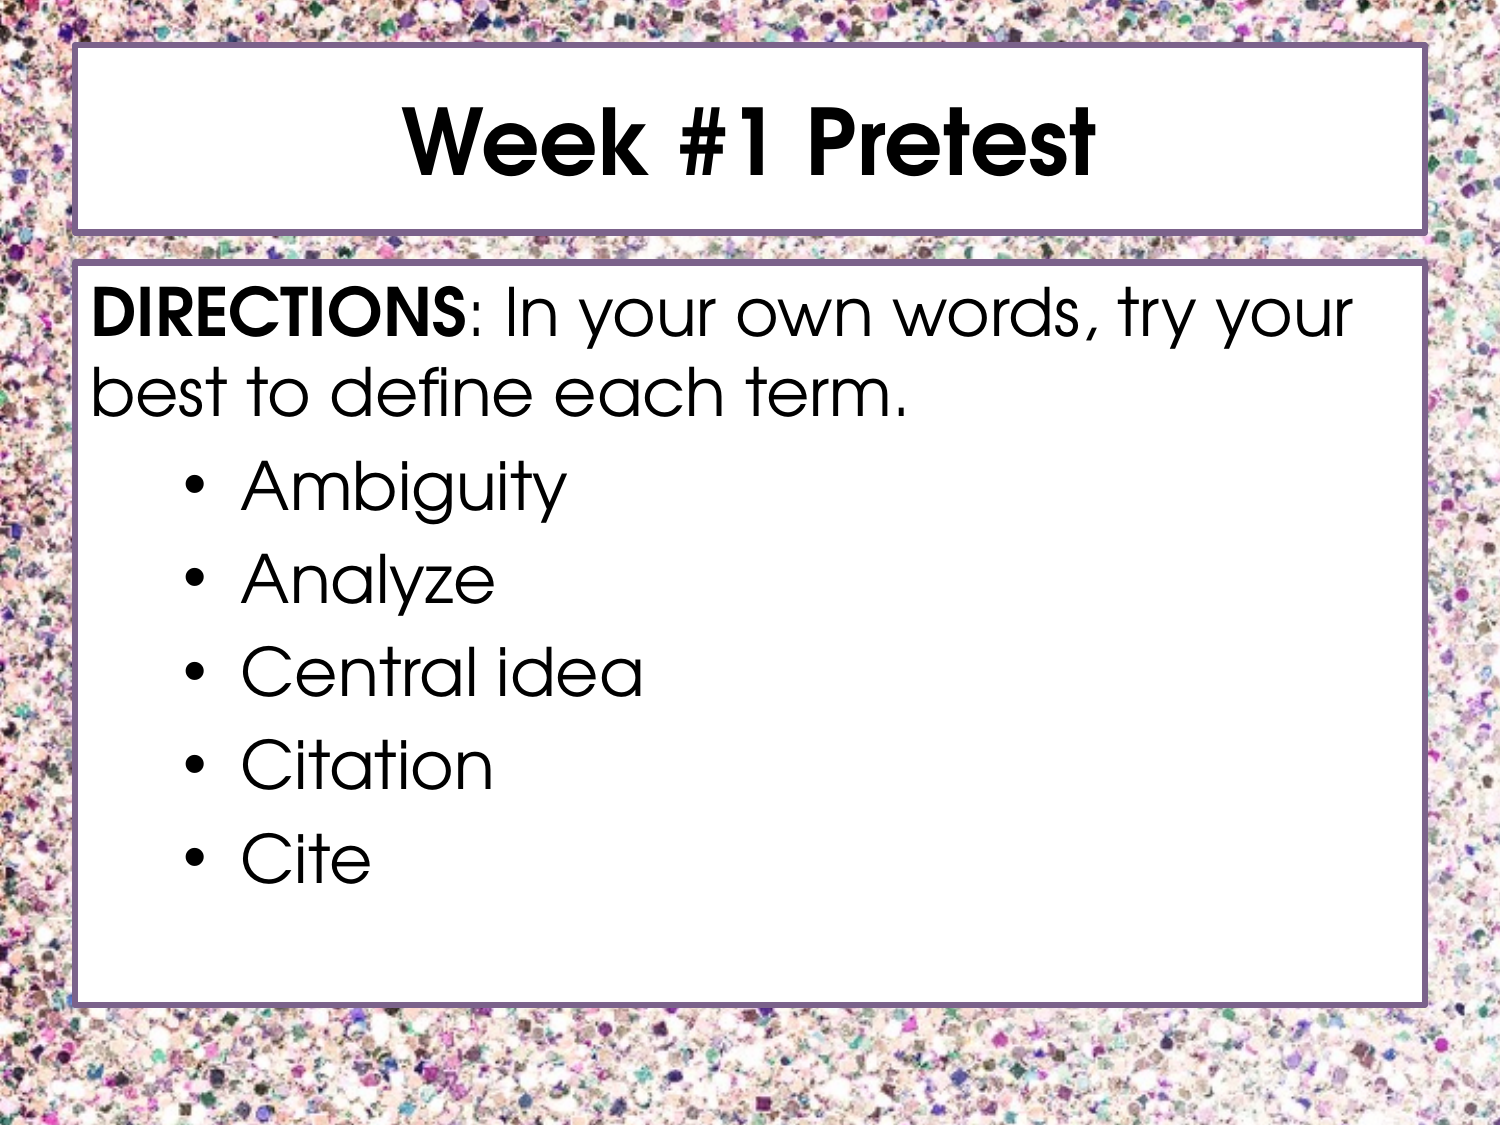

# Week #1 Pretest
DIRECTIONS: In your own words, try your best to define each term.
Ambiguity
Analyze
Central idea
Citation
Cite